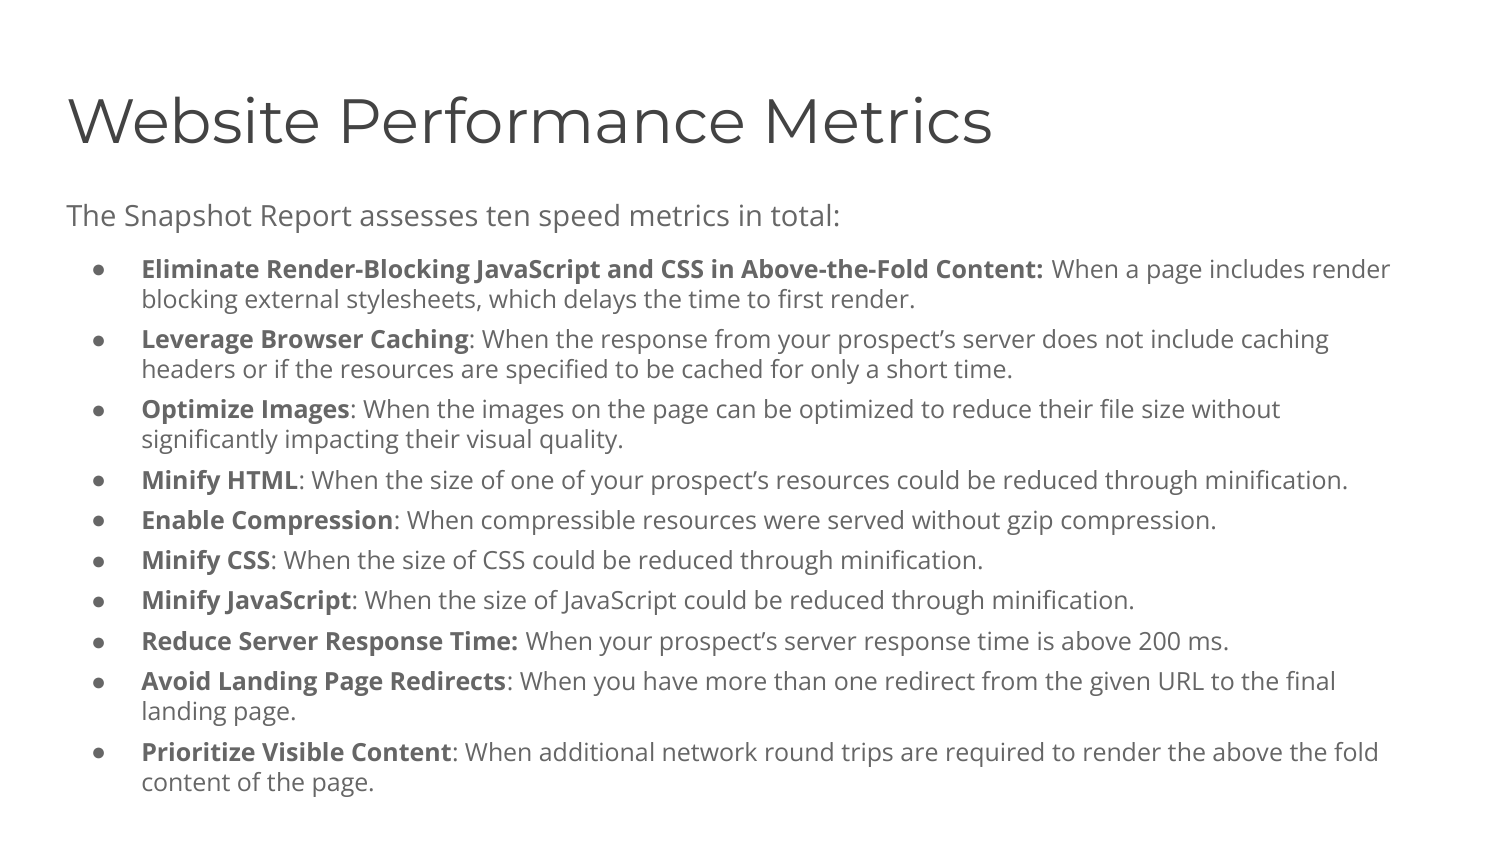

Website Performance Metrics

The Snapshot Report assesses ten speed metrics in total:
Eliminate Render-Blocking JavaScript and CSS in Above-the-Fold Content: When a page includes render blocking external stylesheets, which delays the time to first render.
Leverage Browser Caching: When the response from your prospect’s server does not include caching headers or if the resources are specified to be cached for only a short time.
Optimize Images: When the images on the page can be optimized to reduce their file size without significantly impacting their visual quality.
Minify HTML: When the size of one of your prospect’s resources could be reduced through minification.
Enable Compression: When compressible resources were served without gzip compression.
Minify CSS: When the size of CSS could be reduced through minification.
Minify JavaScript: When the size of JavaScript could be reduced through minification.
Reduce Server Response Time: When your prospect’s server response time is above 200 ms.
Avoid Landing Page Redirects: When you have more than one redirect from the given URL to the final landing page.
Prioritize Visible Content: When additional network round trips are required to render the above the fold content of the page.